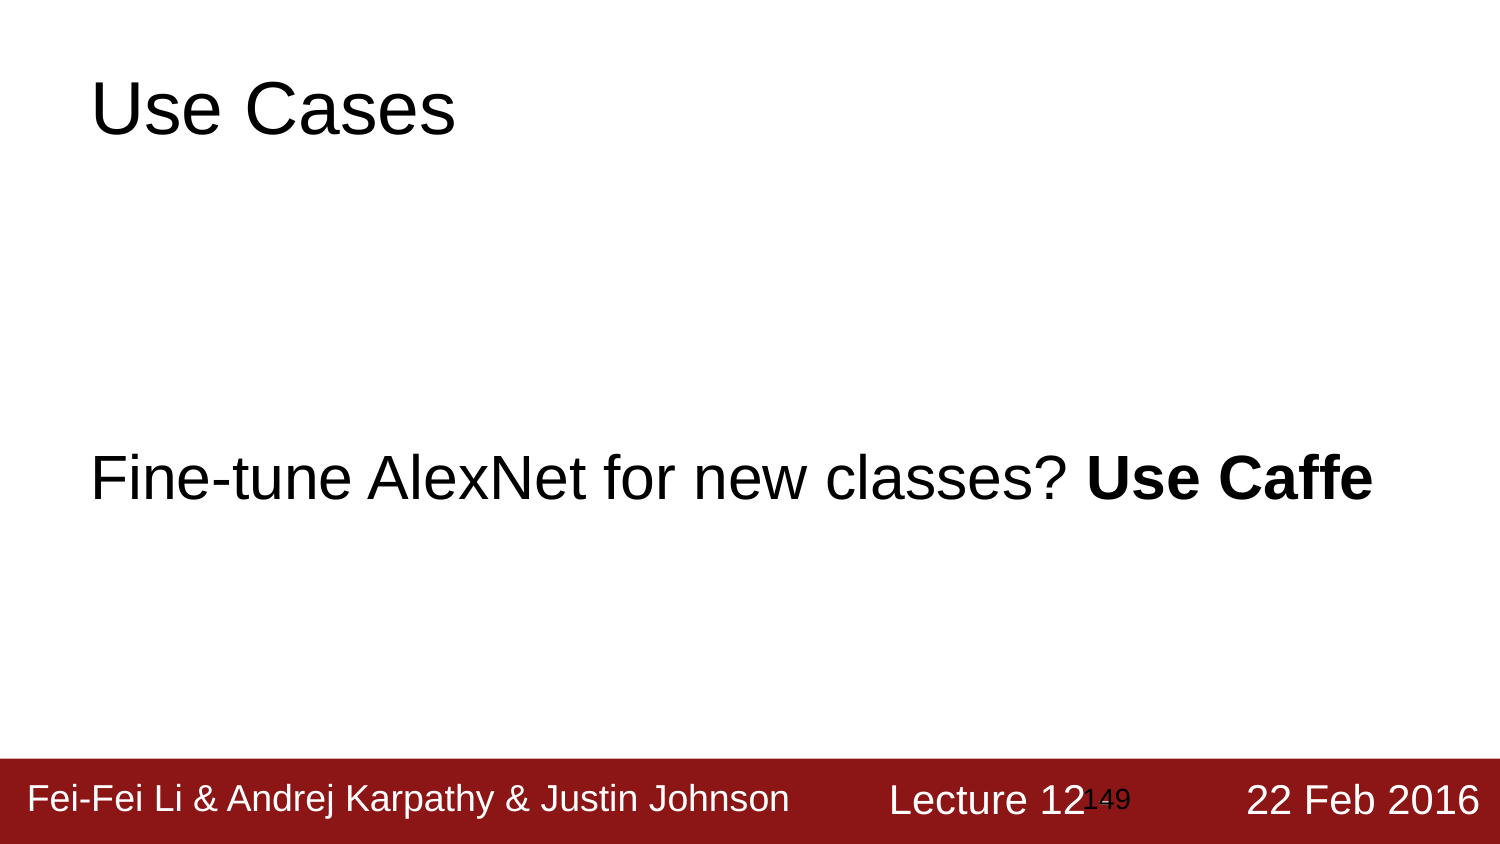

# Use Cases

Fine-tune AlexNet for new classes? Use Caffe

149